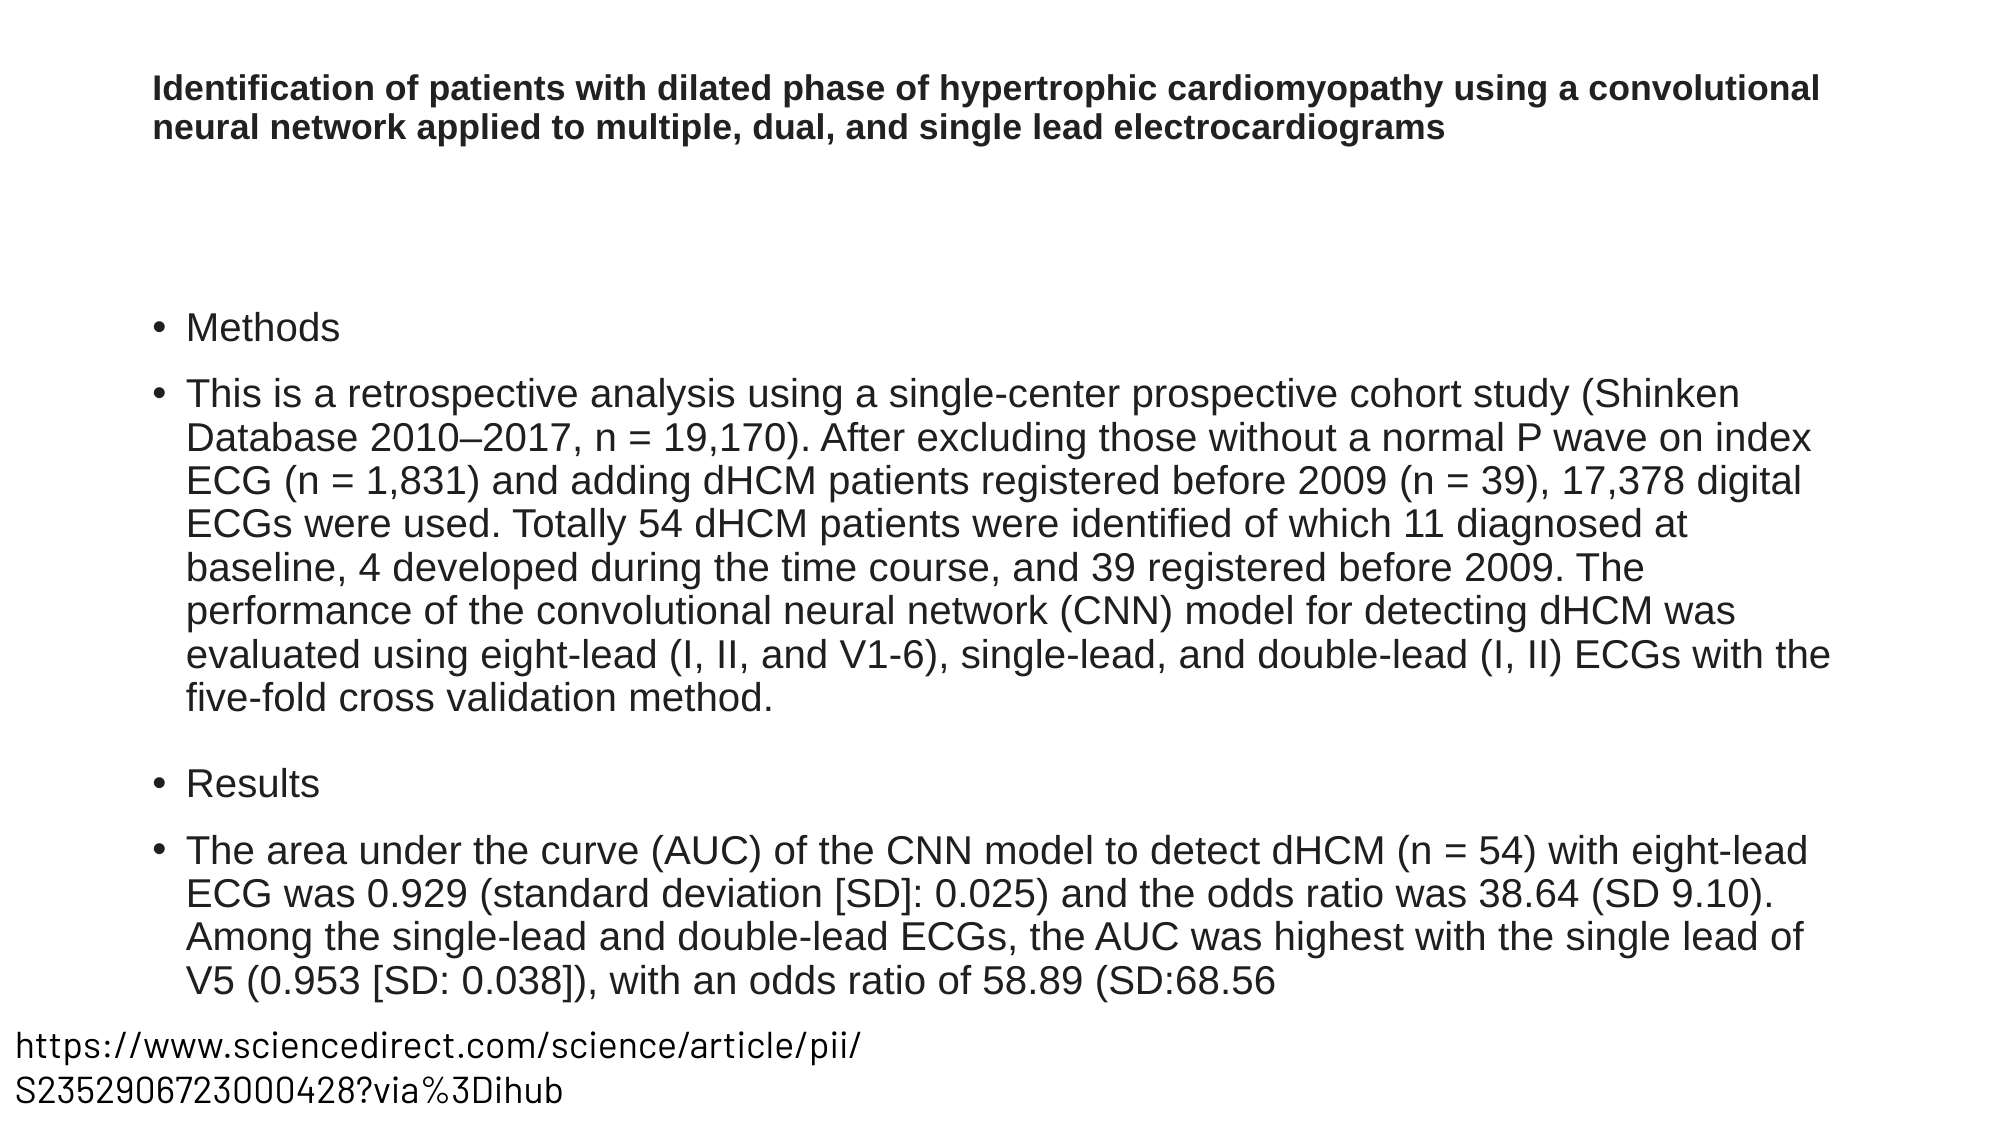

# Identification of patients with dilated phase of hypertrophic cardiomyopathy using a convolutional neural network applied to multiple, dual, and single lead electrocardiograms
Methods
This is a retrospective analysis using a single-center prospective cohort study (Shinken Database 2010–2017, n = 19,170). After excluding those without a normal P wave on index ECG (n = 1,831) and adding dHCM patients registered before 2009 (n = 39), 17,378 digital ECGs were used. Totally 54 dHCM patients were identified of which 11 diagnosed at baseline, 4 developed during the time course, and 39 registered before 2009. The performance of the convolutional neural network (CNN) model for detecting dHCM was evaluated using eight-lead (I, II, and V1-6), single-lead, and double-lead (I, II) ECGs with the five-fold cross validation method.
Results
The area under the curve (AUC) of the CNN model to detect dHCM (n = 54) with eight-lead ECG was 0.929 (standard deviation [SD]: 0.025) and the odds ratio was 38.64 (SD 9.10). Among the single-lead and double-lead ECGs, the AUC was highest with the single lead of V5 (0.953 [SD: 0.038]), with an odds ratio of 58.89 (SD:68.56

https://www.sciencedirect.com/science/article/pii/S2352906723000428?via%3Dihub